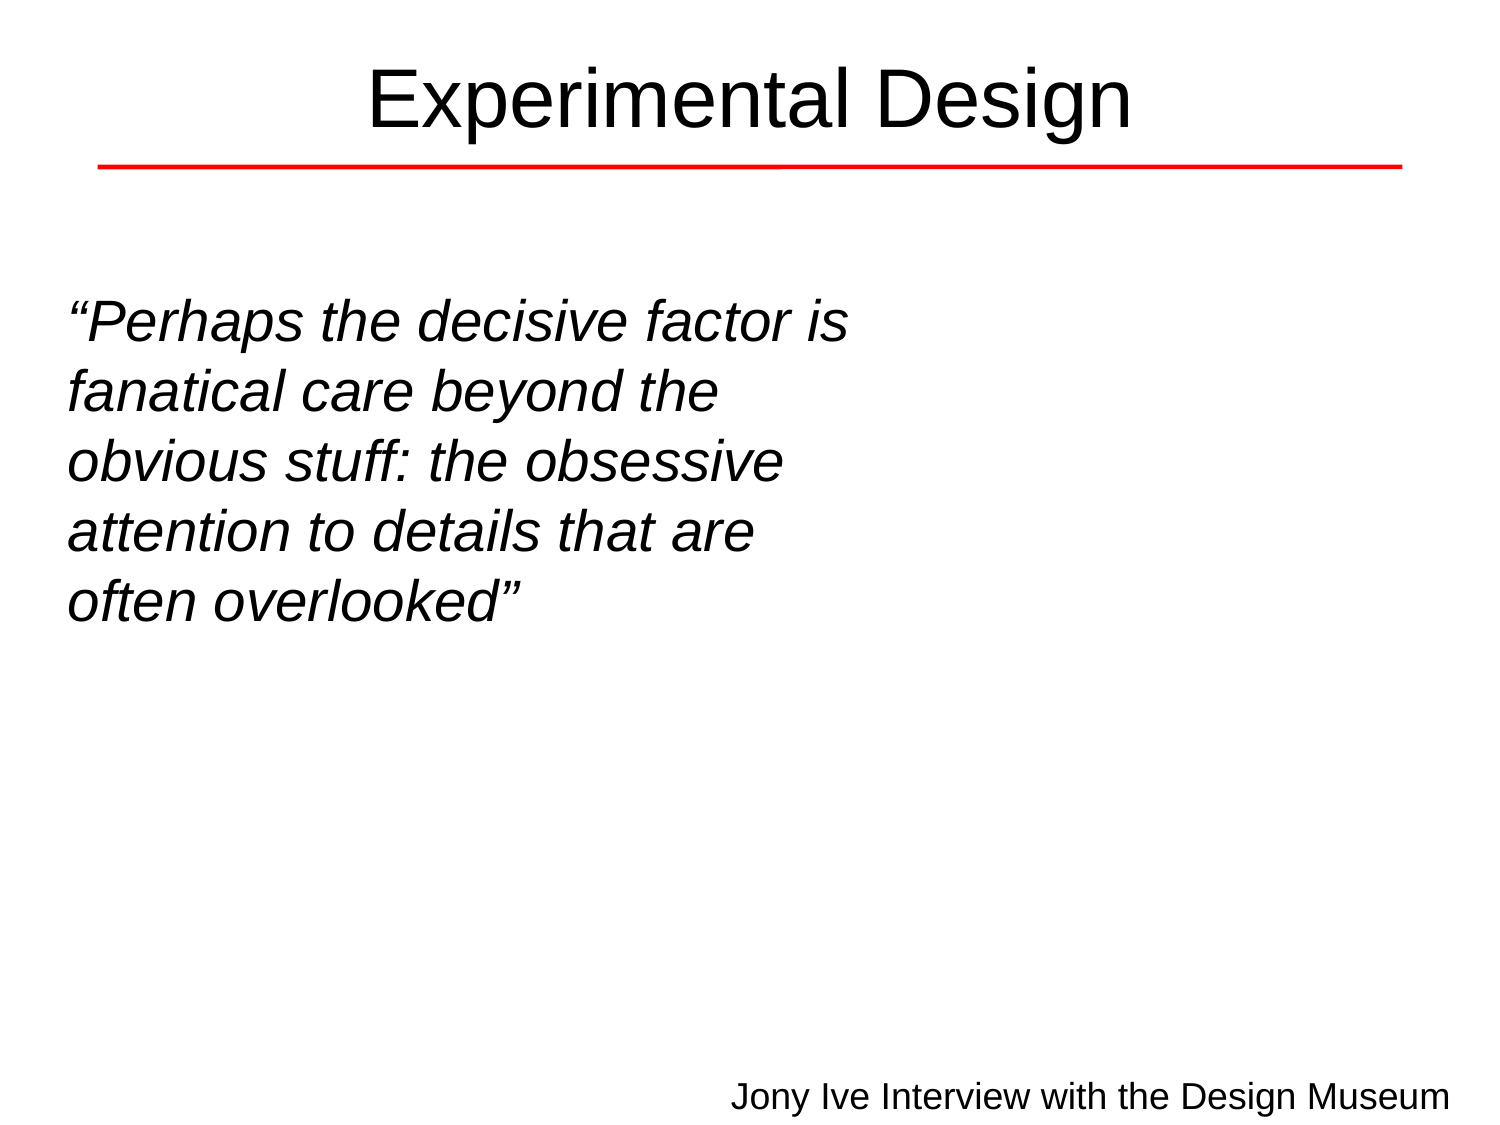

# Experimental Design

“Perhaps the decisive factor is fanatical care beyond the obvious stuff: the obsessive attention to details that are often overlooked”
Jony Ive Interview with the Design Museum